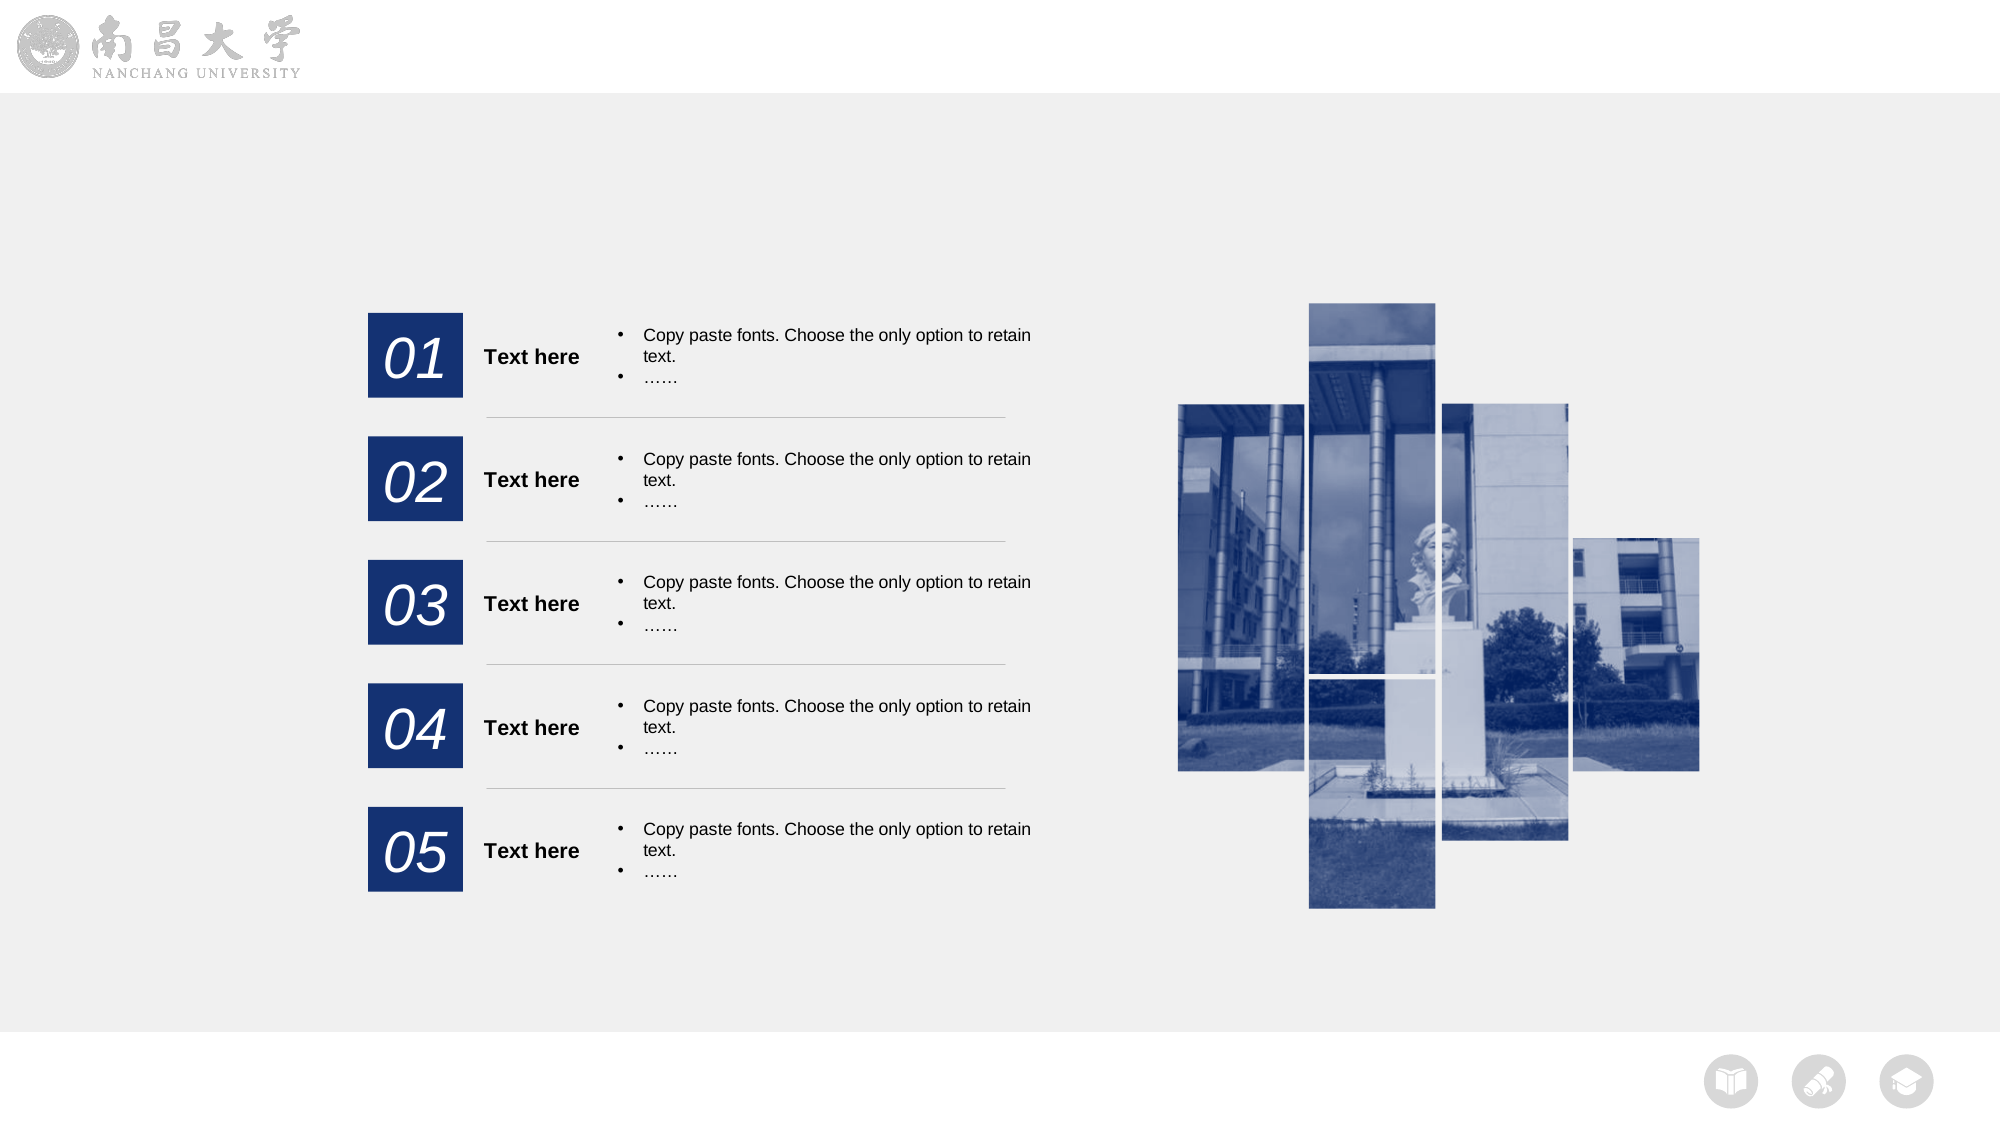

01
Copy pas te fonts. Choose the only option to retain text.
……
T ext here

02
Copy pas te fonts. Choose the only option to retain text.
……
T ext here

03
Copy pas te fonts. Choose the only option to retain text.
……
T ext here

04
Copy pas te fonts. Choose the only option to retain text.
……
T ext here

05
Copy pas te fonts. Choose the only option to retain text.
……
T ext here